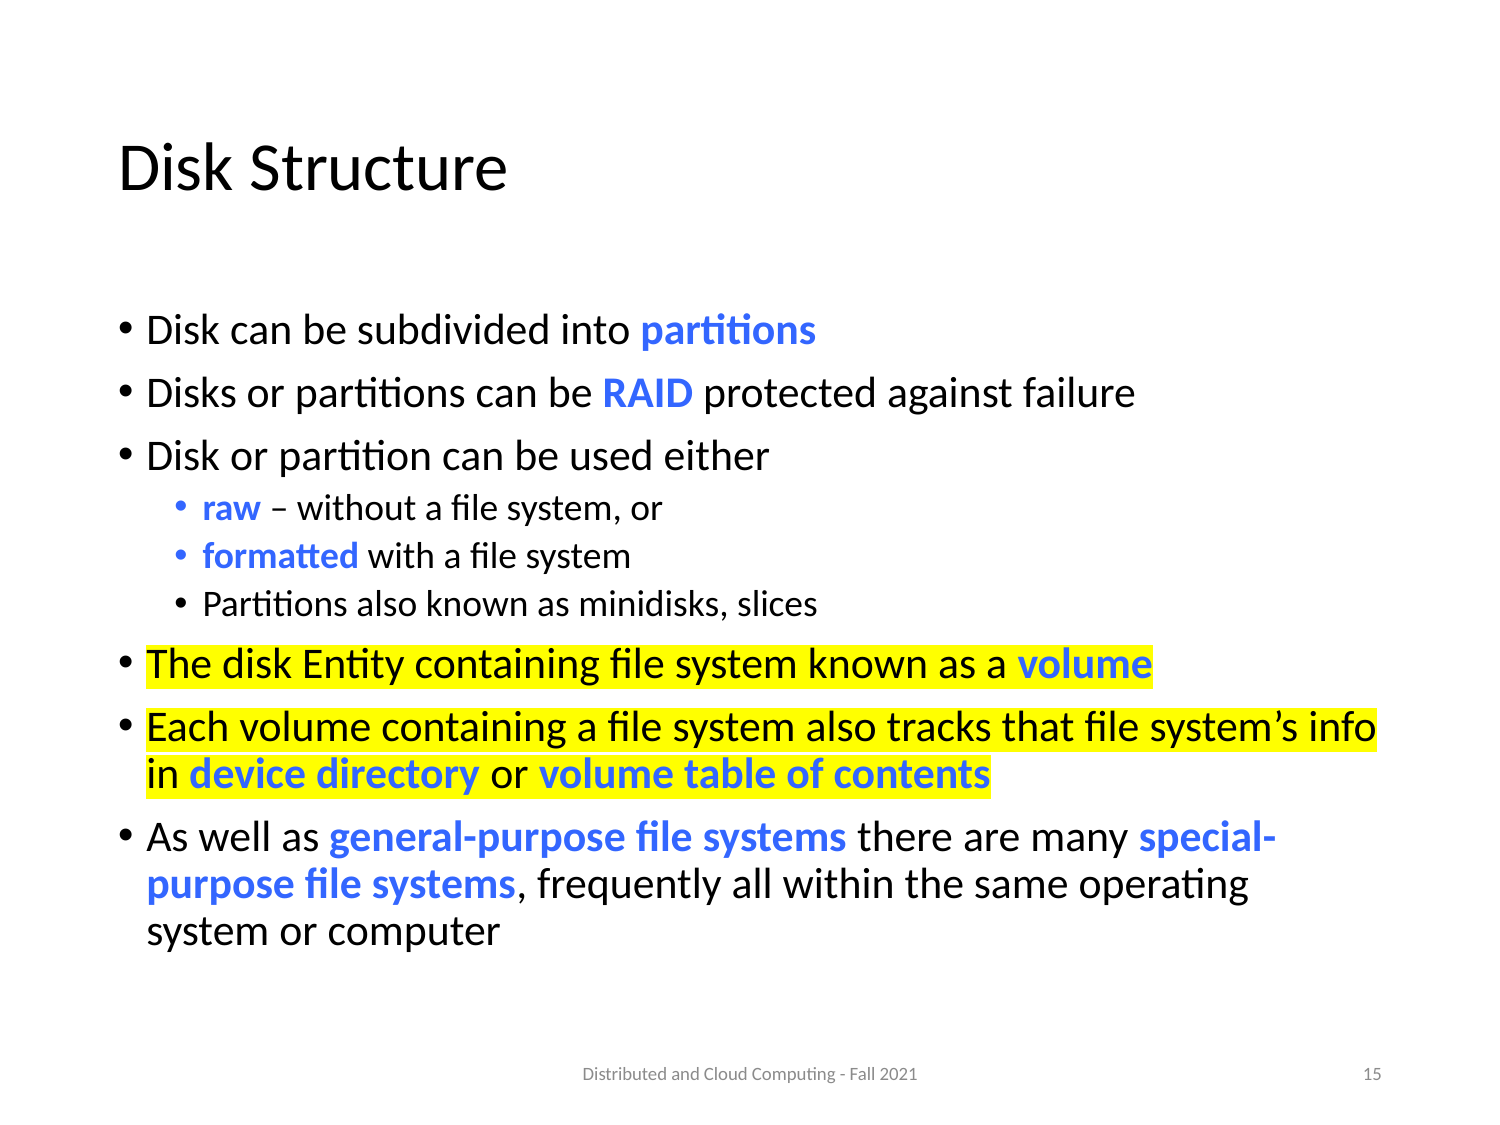

# Disk Structure
Disk can be subdivided into partitions
Disks or partitions can be RAID protected against failure
Disk or partition can be used either
raw – without a file system, or
formatted with a file system
Partitions also known as minidisks, slices
The disk Entity containing file system known as a volume
Each volume containing a file system also tracks that file system’s info in device directory or volume table of contents
As well as general-purpose file systems there are many special-purpose file systems, frequently all within the same operating system or computer

Distributed and Cloud Computing - Fall 2021
15